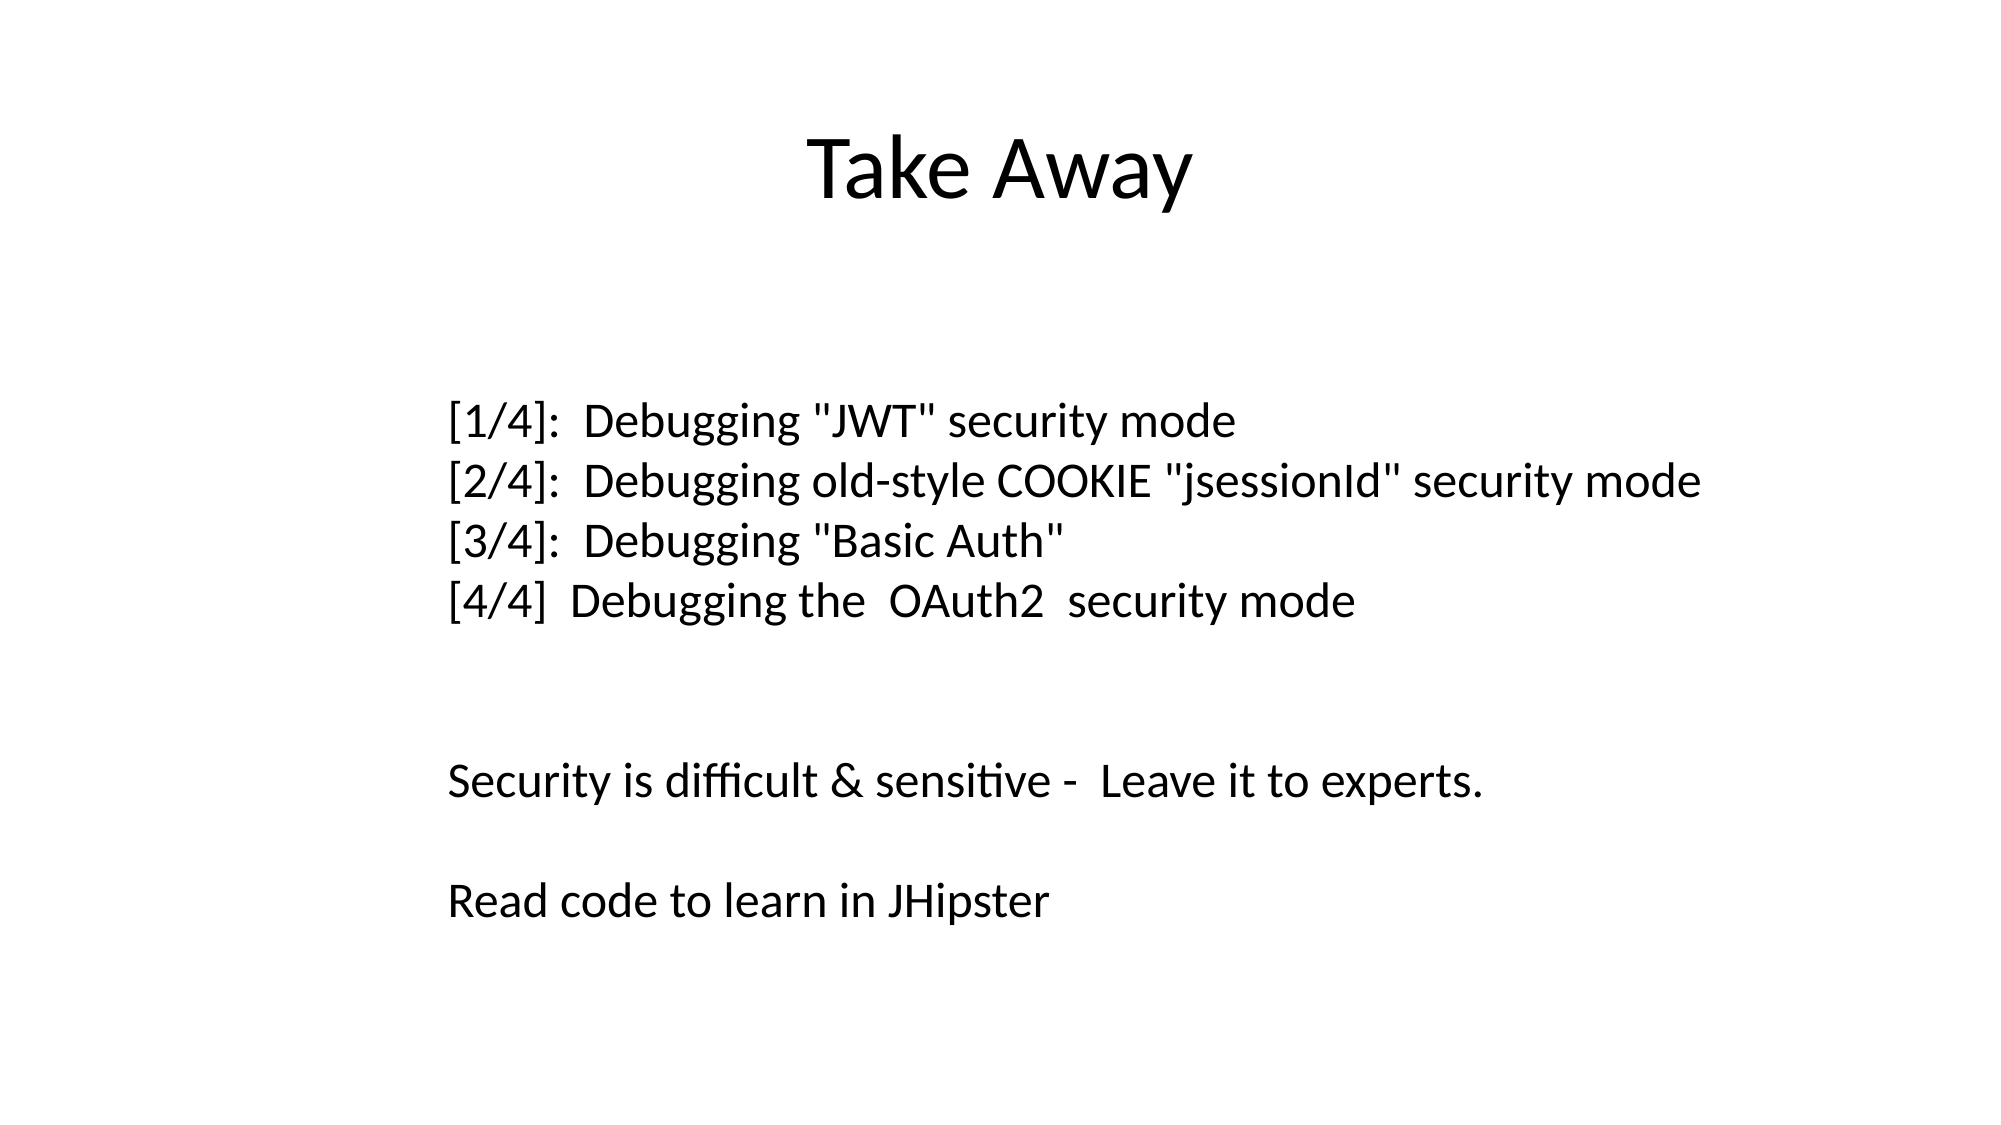

# Take Away
[1/4]:  Debugging "JWT" security mode
[2/4]:  Debugging old-style COOKIE "jsessionId" security mode
[3/4]:  Debugging "Basic Auth"
[4/4]  Debugging the  OAuth2  security mode

Security is difficult & sensitive -  Leave it to experts.

Read code to learn in JHipster